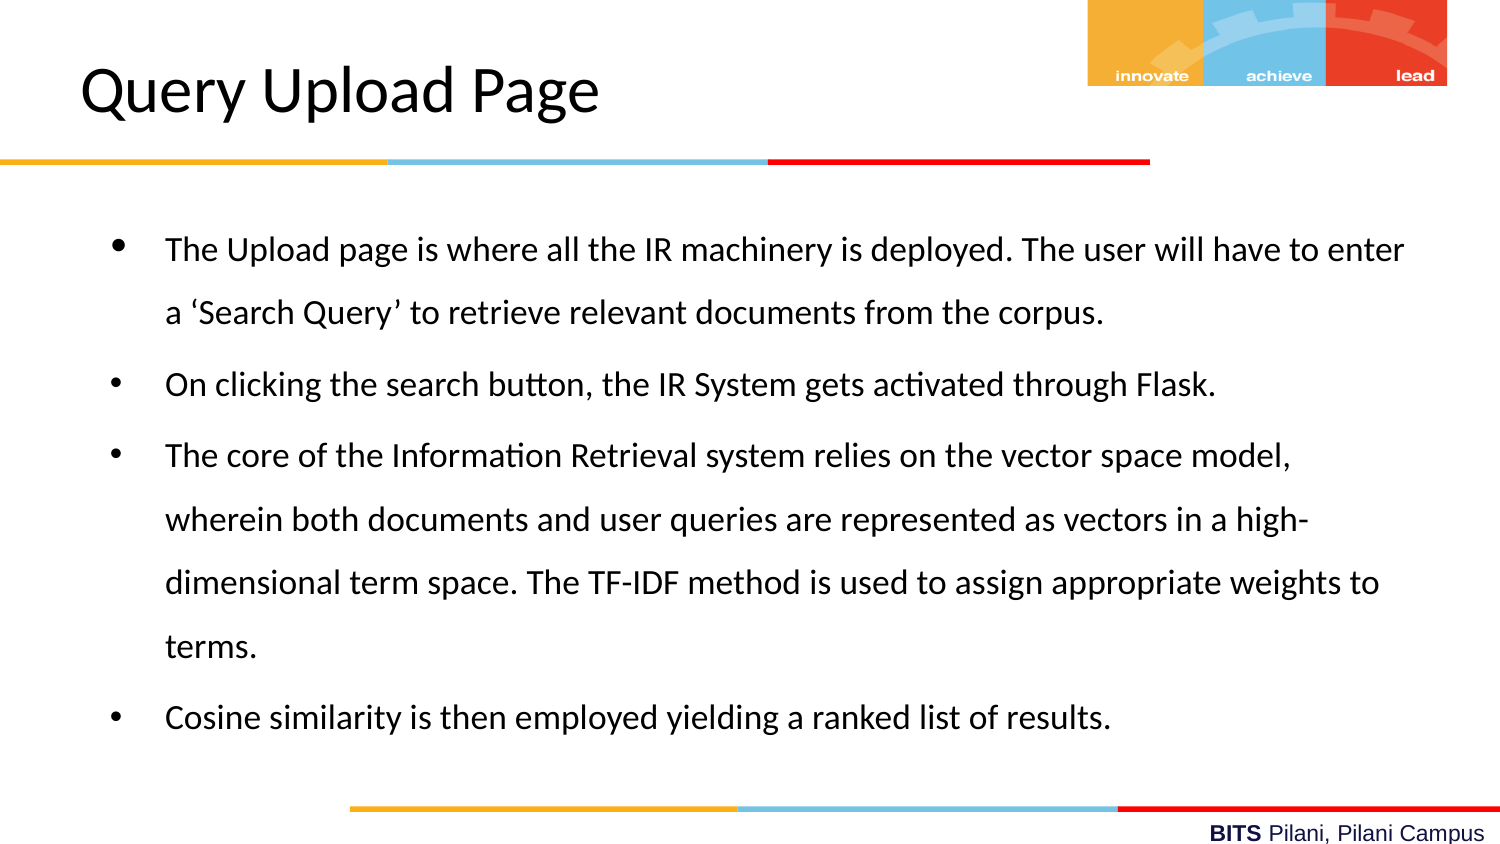

# Query Upload Page
The Upload page is where all the IR machinery is deployed. The user will have to enter a ‘Search Query’ to retrieve relevant documents from the corpus.
On clicking the search button, the IR System gets activated through Flask.
The core of the Information Retrieval system relies on the vector space model, wherein both documents and user queries are represented as vectors in a high-dimensional term space. The TF-IDF method is used to assign appropriate weights to terms.
Cosine similarity is then employed yielding a ranked list of results.